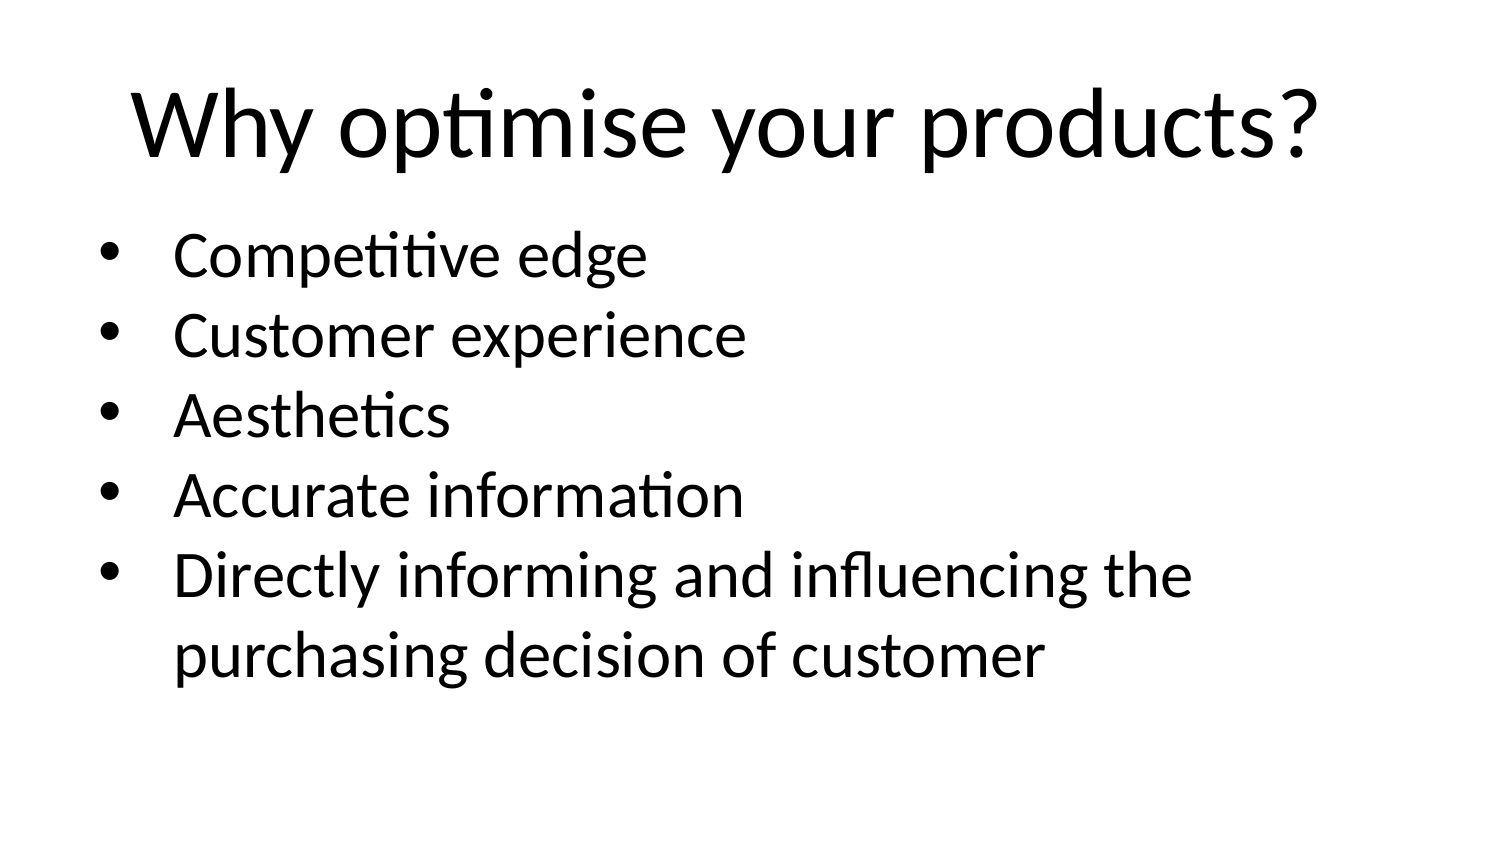

Why optimise your products?
Competitive edge
Customer experience
Aesthetics
Accurate information
Directly informing and influencing the purchasing decision of customer